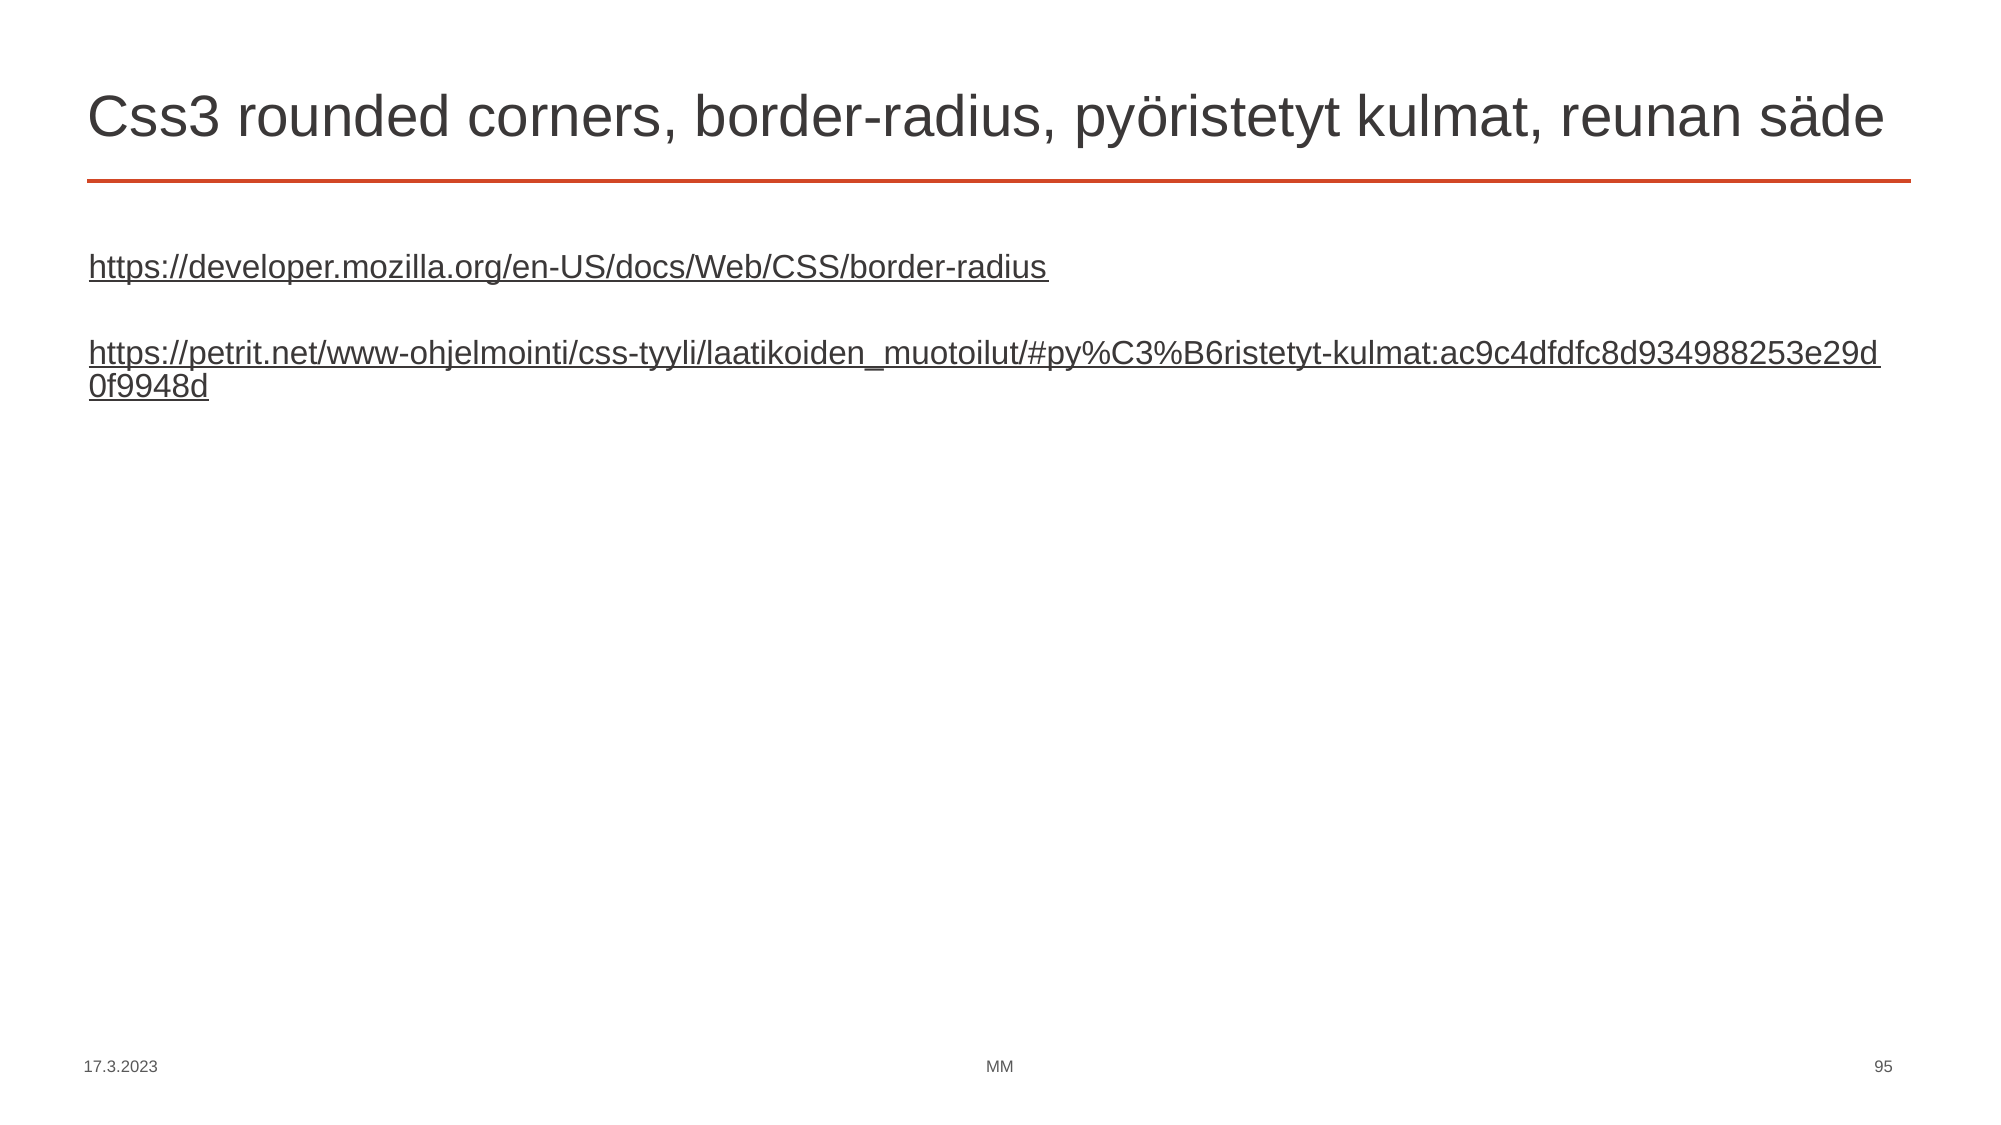

# Css3 rounded corners, border-radius, pyöristetyt kulmat, reunan säde
https://developer.mozilla.org/en-US/docs/Web/CSS/border-radius
https://petrit.net/www-ohjelmointi/css-tyyli/laatikoiden_muotoilut/#py%C3%B6ristetyt-kulmat:ac9c4dfdfc8d934988253e29d0f9948d
17.3.2023
MM
95